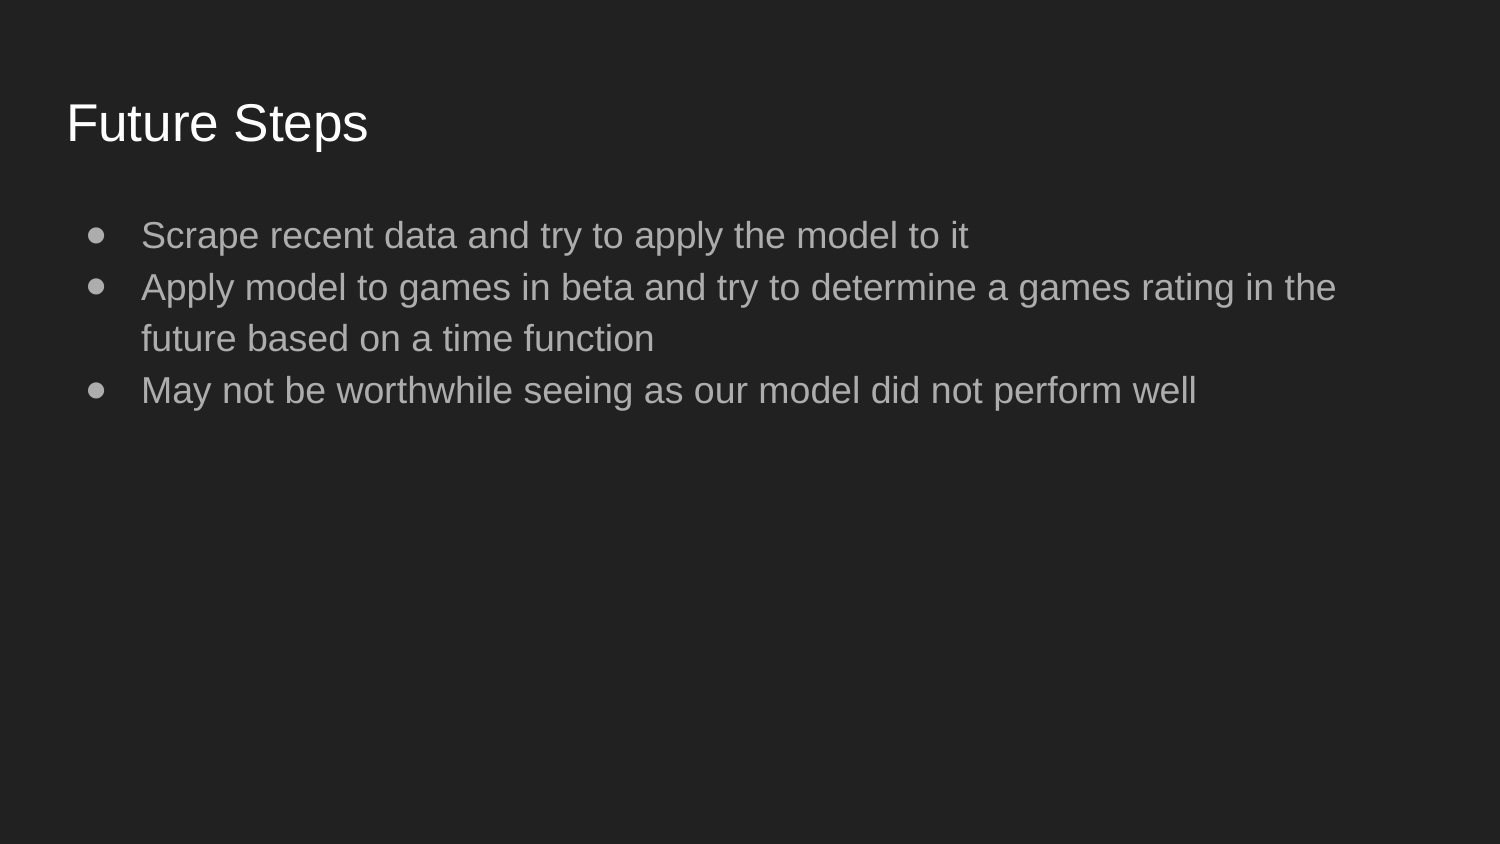

# Future Steps
Scrape recent data and try to apply the model to it
Apply model to games in beta and try to determine a games rating in the future based on a time function
May not be worthwhile seeing as our model did not perform well